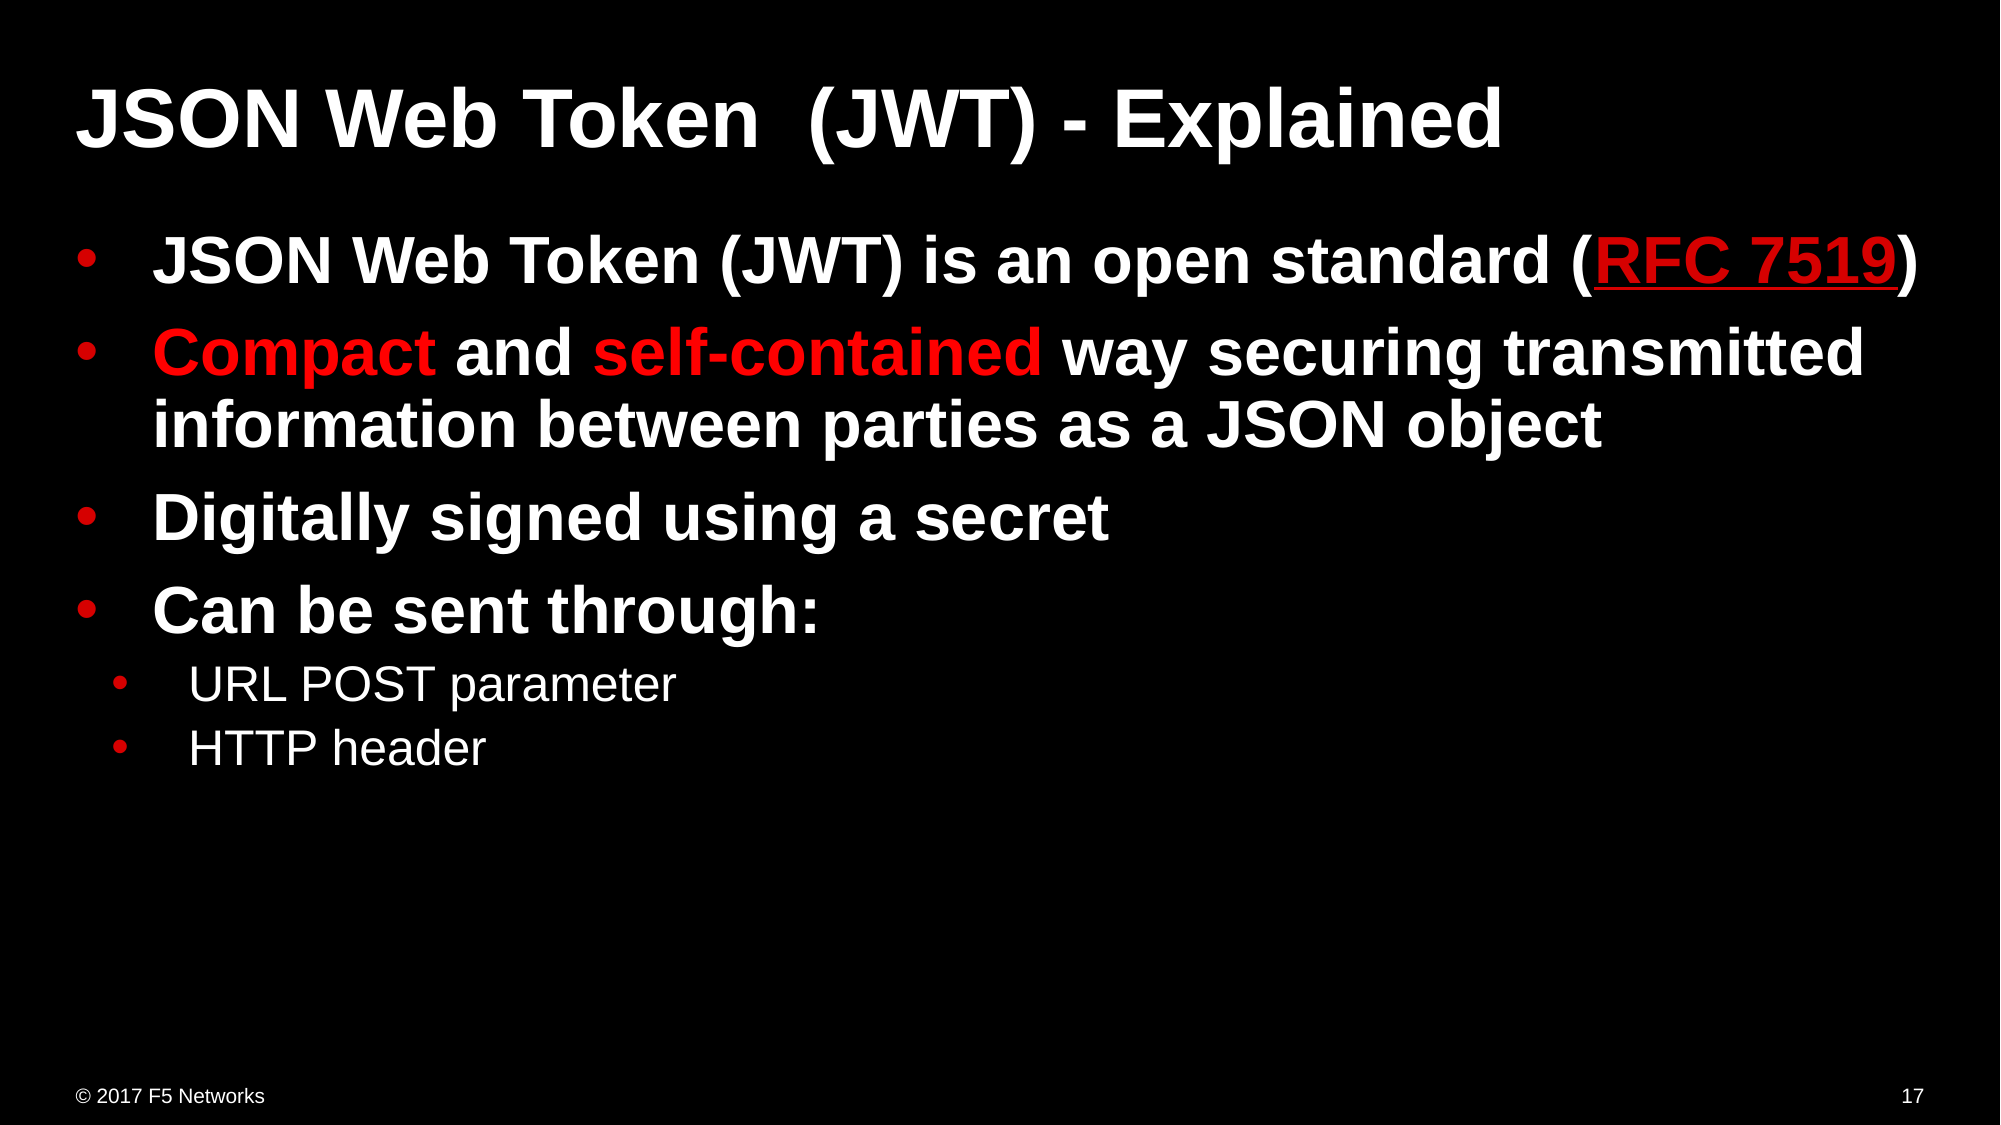

# JSON Web Token  (JWT) - Explained
JSON Web Token (JWT) is an open standard (RFC 7519)
Compact and self-contained way securing transmitted  information between parties as a JSON object
Digitally signed using a secret
Can be sent through:
URL POST parameter
HTTP header

17
© 2017 F5 Networks